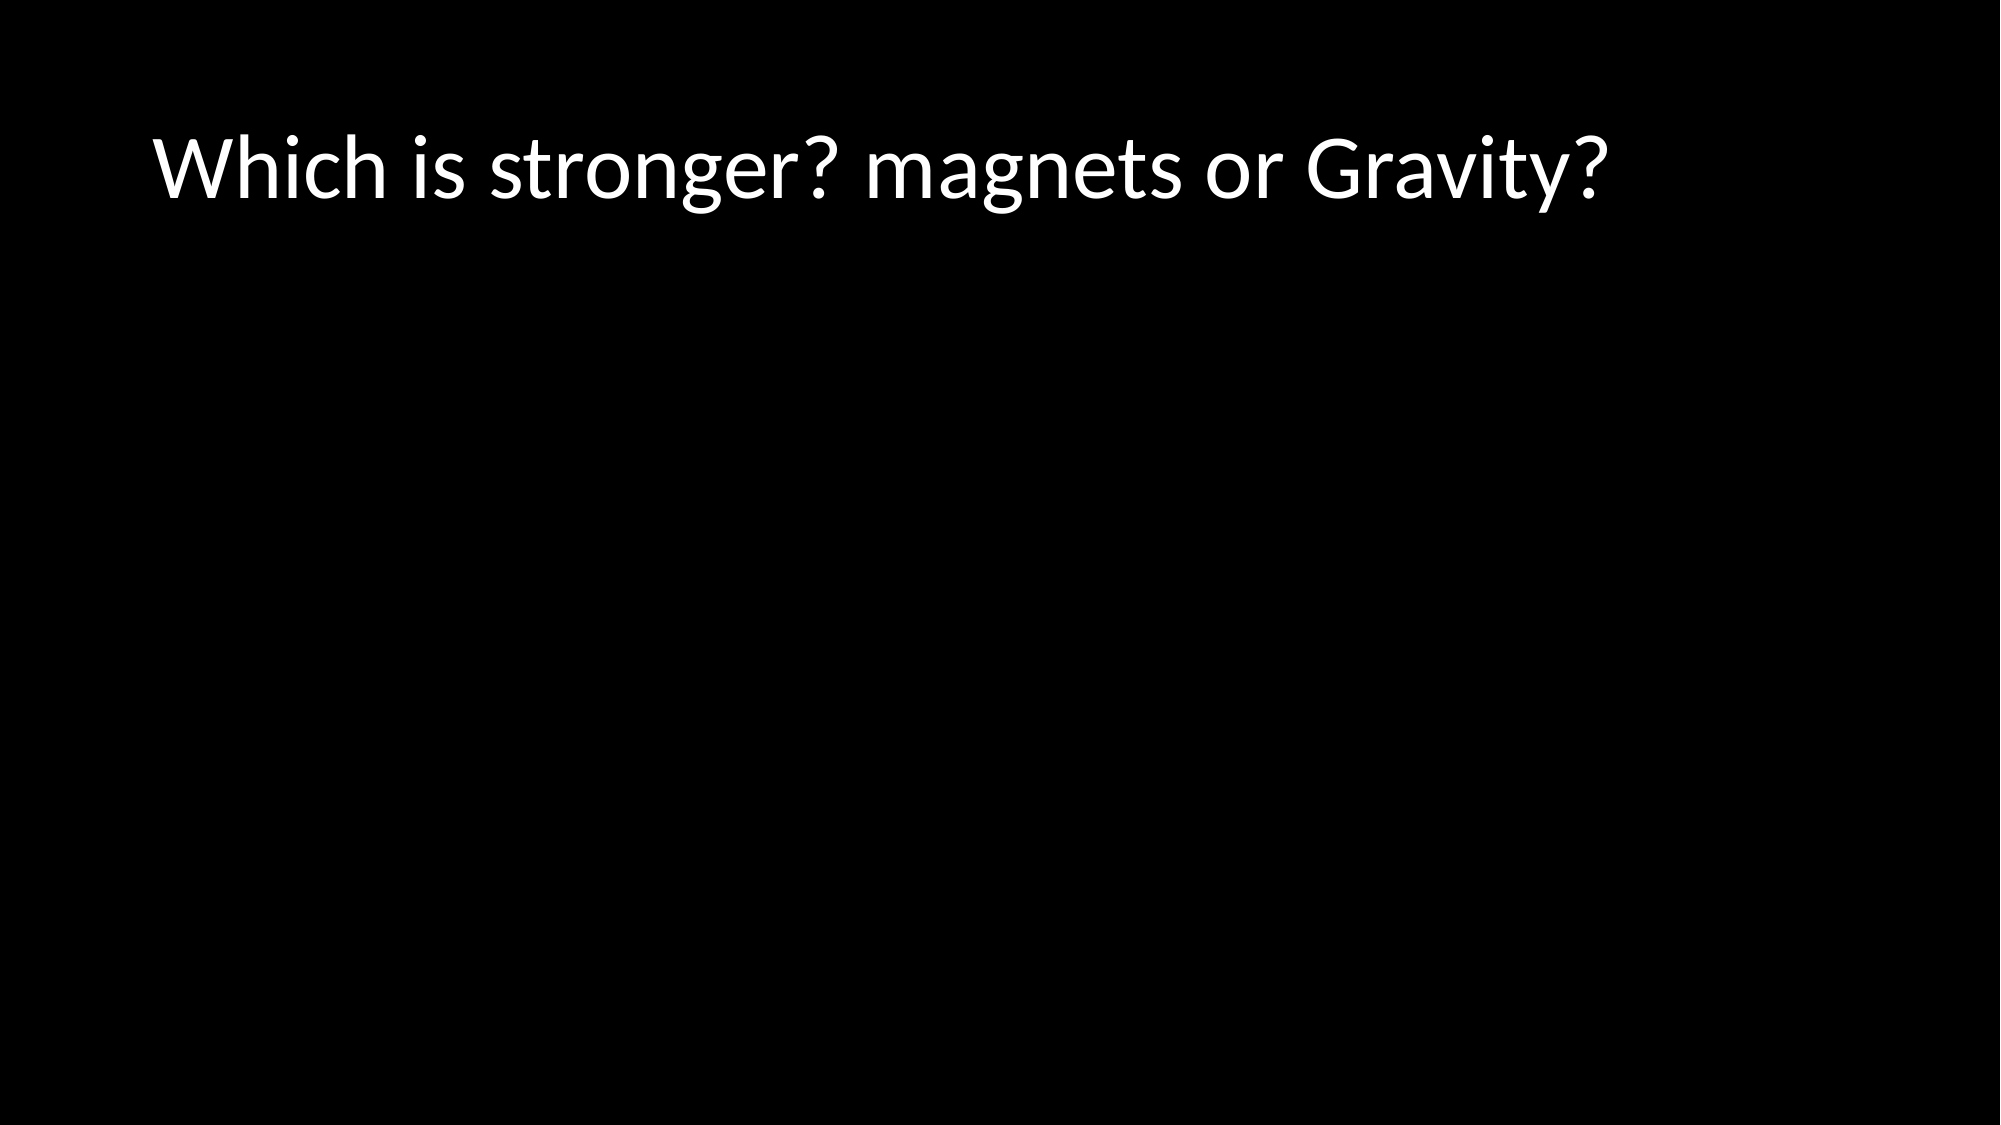

# Which is stronger? magnets or Gravity?